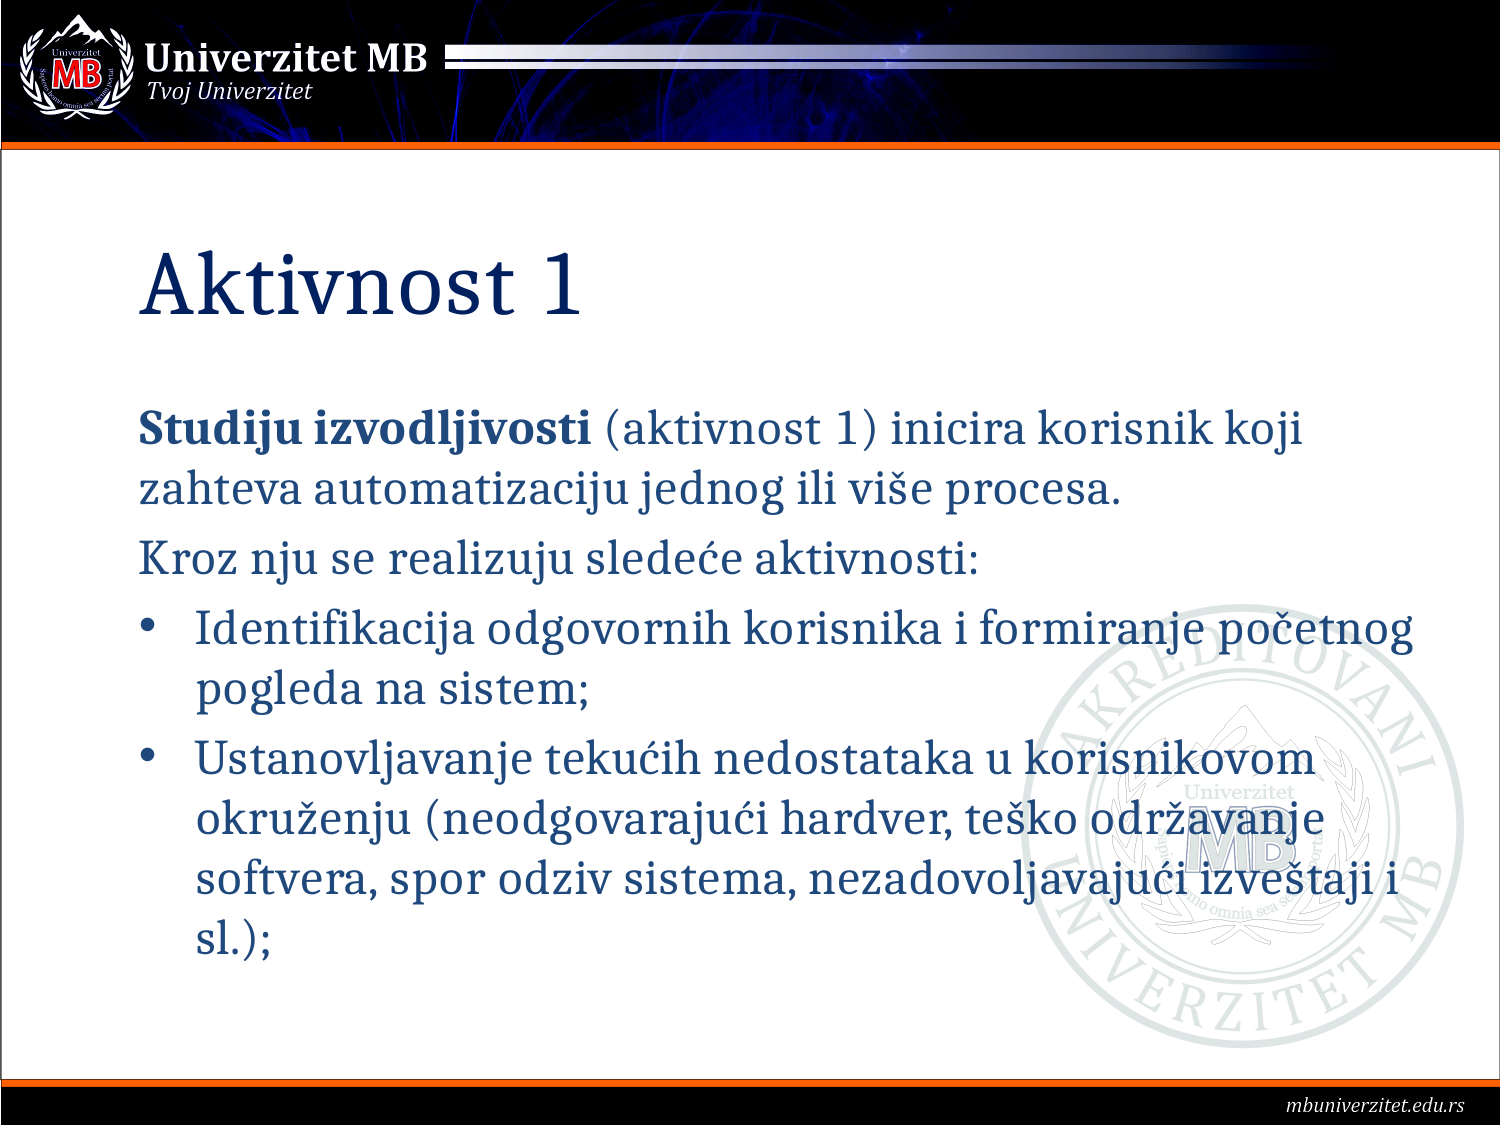

# Aktivnost 1
Studiju izvodljivosti (aktivnost 1) inicira korisnik koji zahteva automatizaciju jednog ili više procesa.
Kroz nju se realizuju sledeće aktivnosti:
Identifikacija odgovornih korisnika i formiranje početnog pogleda na sistem;
Ustanovljavanje tekućih nedostataka u korisnikovom okruženju (neodgovarajući hardver, teško održavanje softvera, spor odziv sistema, nezadovoljavajući izveštaji i sl.);